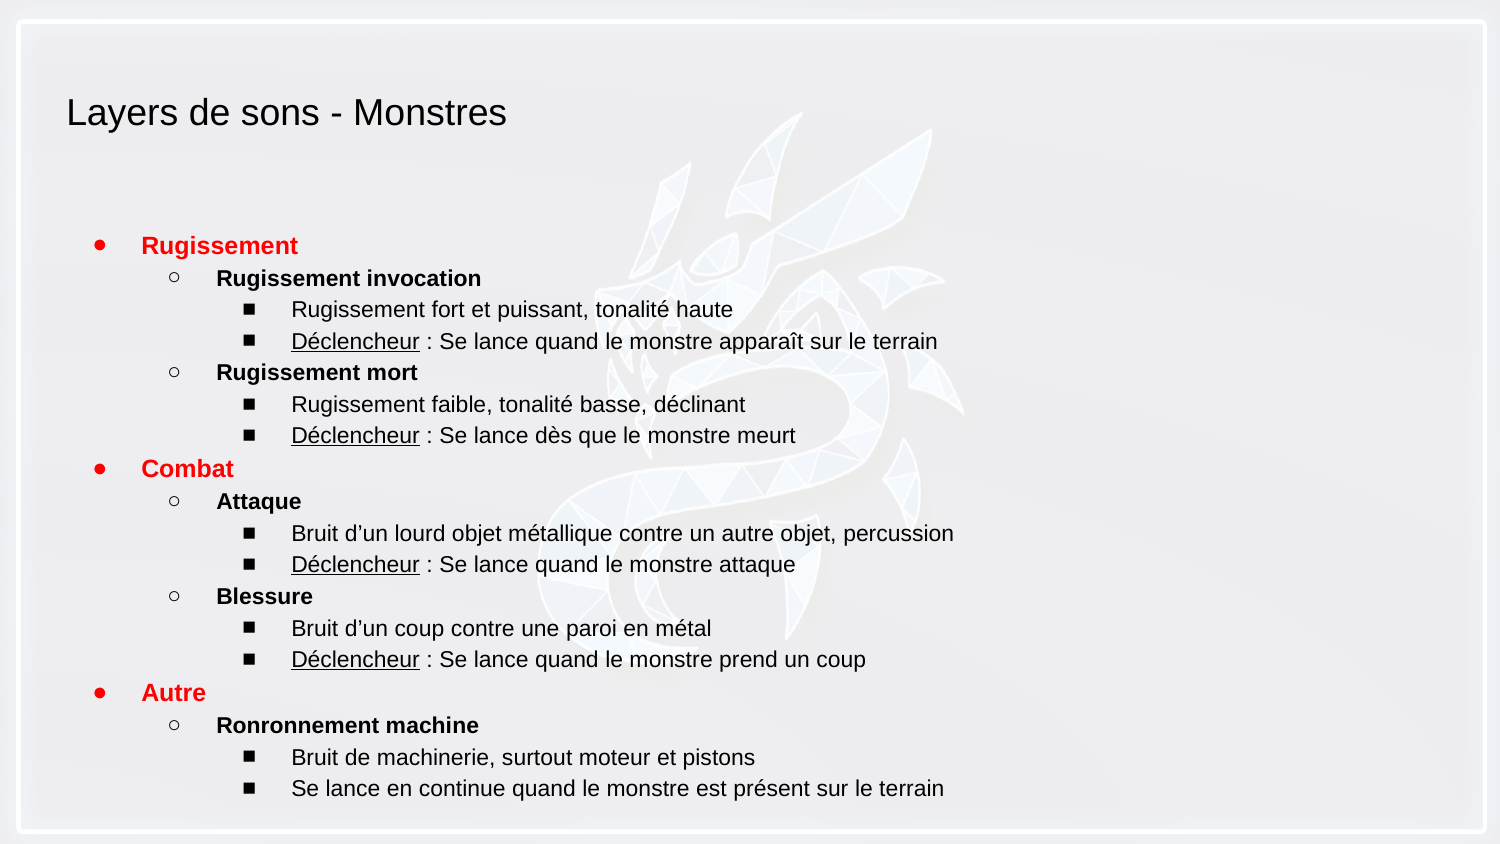

Layers de sons - Monstres
Rugissement
Rugissement invocation
Rugissement fort et puissant, tonalité haute
Déclencheur : Se lance quand le monstre apparaît sur le terrain
Rugissement mort
Rugissement faible, tonalité basse, déclinant
Déclencheur : Se lance dès que le monstre meurt
Combat
Attaque
Bruit d’un lourd objet métallique contre un autre objet, percussion
Déclencheur : Se lance quand le monstre attaque
Blessure
Bruit d’un coup contre une paroi en métal
Déclencheur : Se lance quand le monstre prend un coup
Autre
Ronronnement machine
Bruit de machinerie, surtout moteur et pistons
Se lance en continue quand le monstre est présent sur le terrain